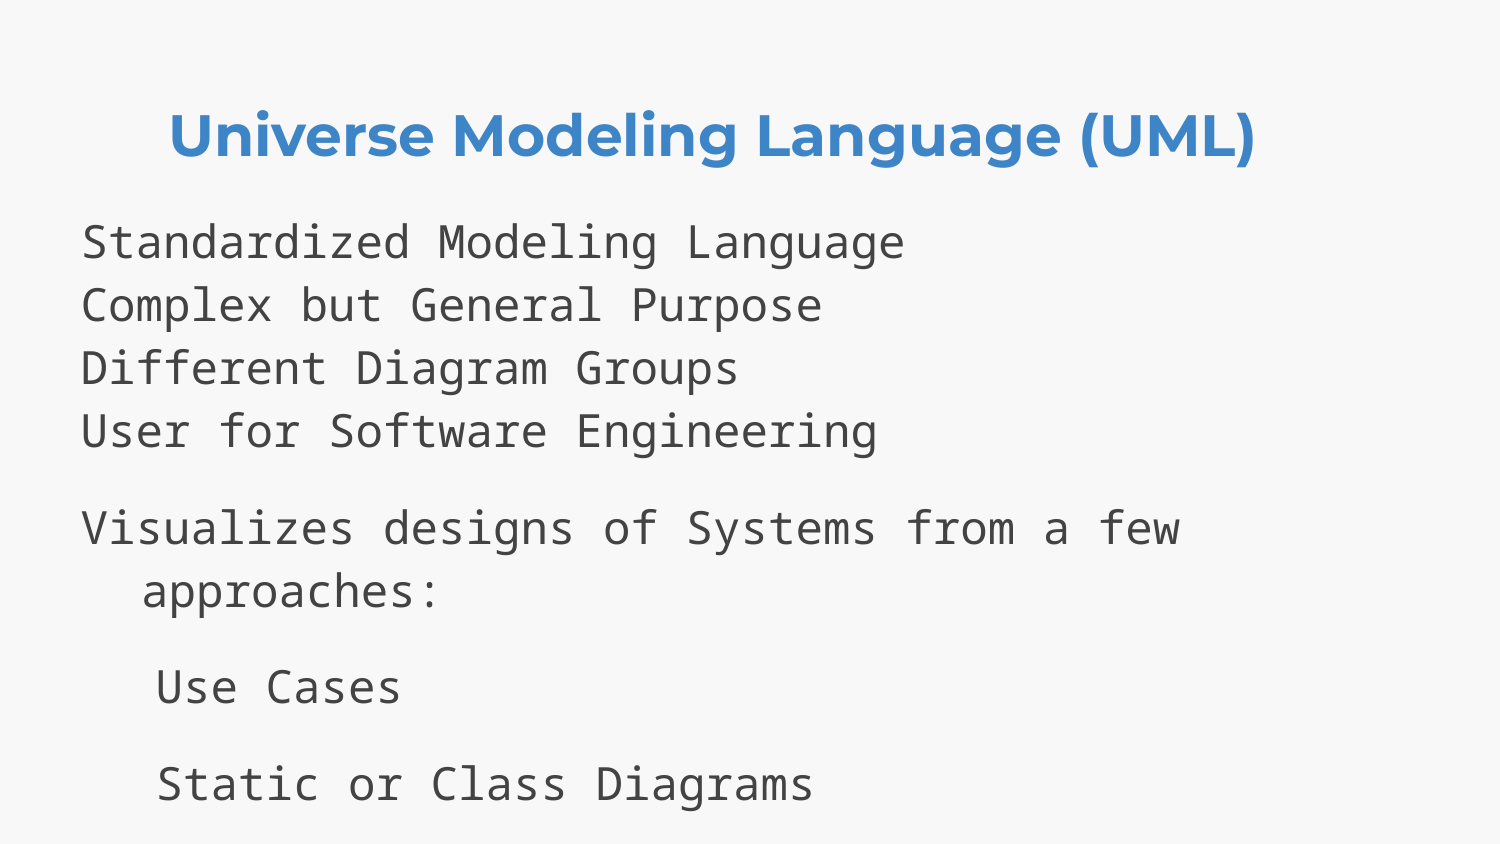

# Universe Modeling Language (UML)
Standardized Modeling Language
Complex but General Purpose
Different Diagram Groups
User for Software Engineering
Visualizes designs of Systems from a few approaches:
Use Cases
Static or Class Diagrams
State changes
...